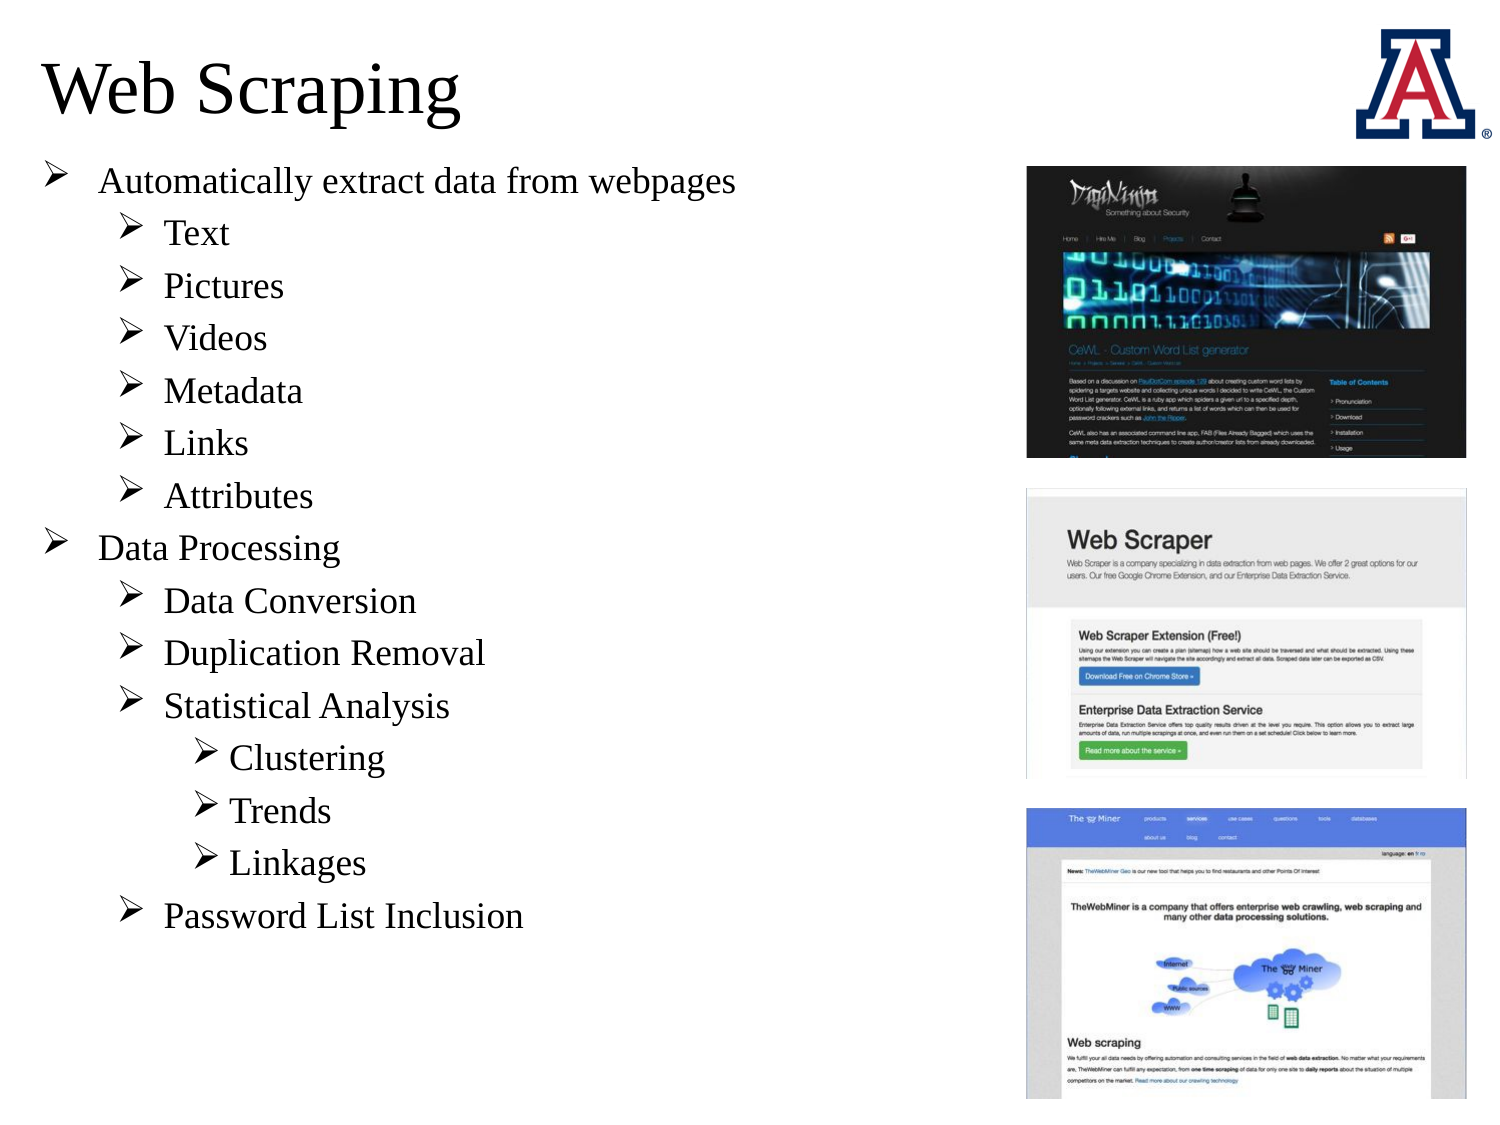

# Web Scraping
Automatically extract data from webpages
Text
Pictures
Videos
Metadata
Links
Attributes
Data Processing
Data Conversion
Duplication Removal
Statistical Analysis
Clustering
Trends
Linkages
Password List Inclusion